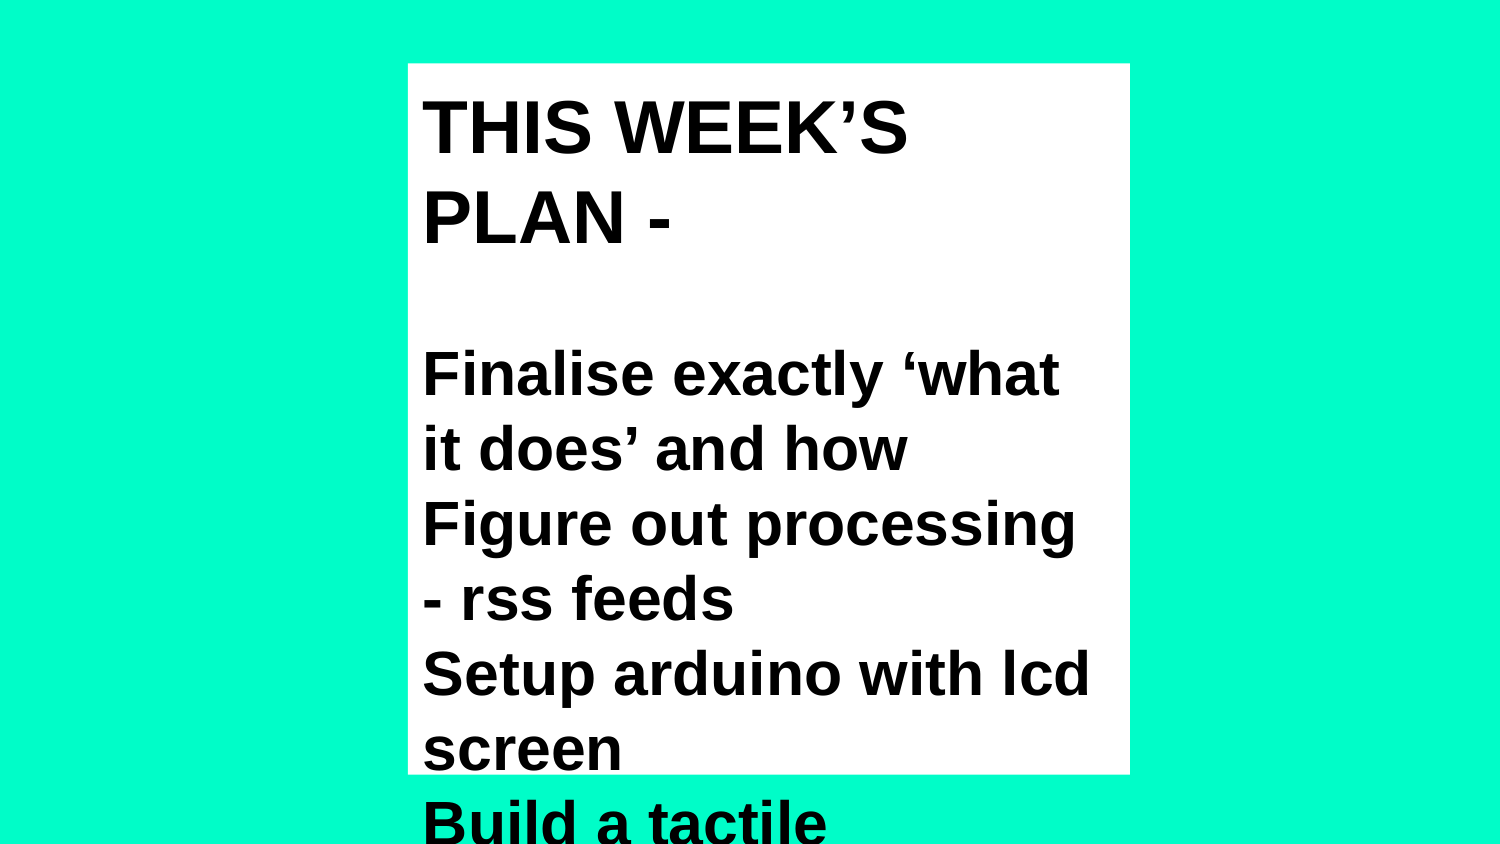

THIS WEEK’S PLAN -

Finalise exactly ‘what it does’ and how
Figure out processing - rss feeds
Setup arduino with lcd screen
Build a tactile prototype using laser cutting, 3d printing etc
Add additional functions?
Improve on design!